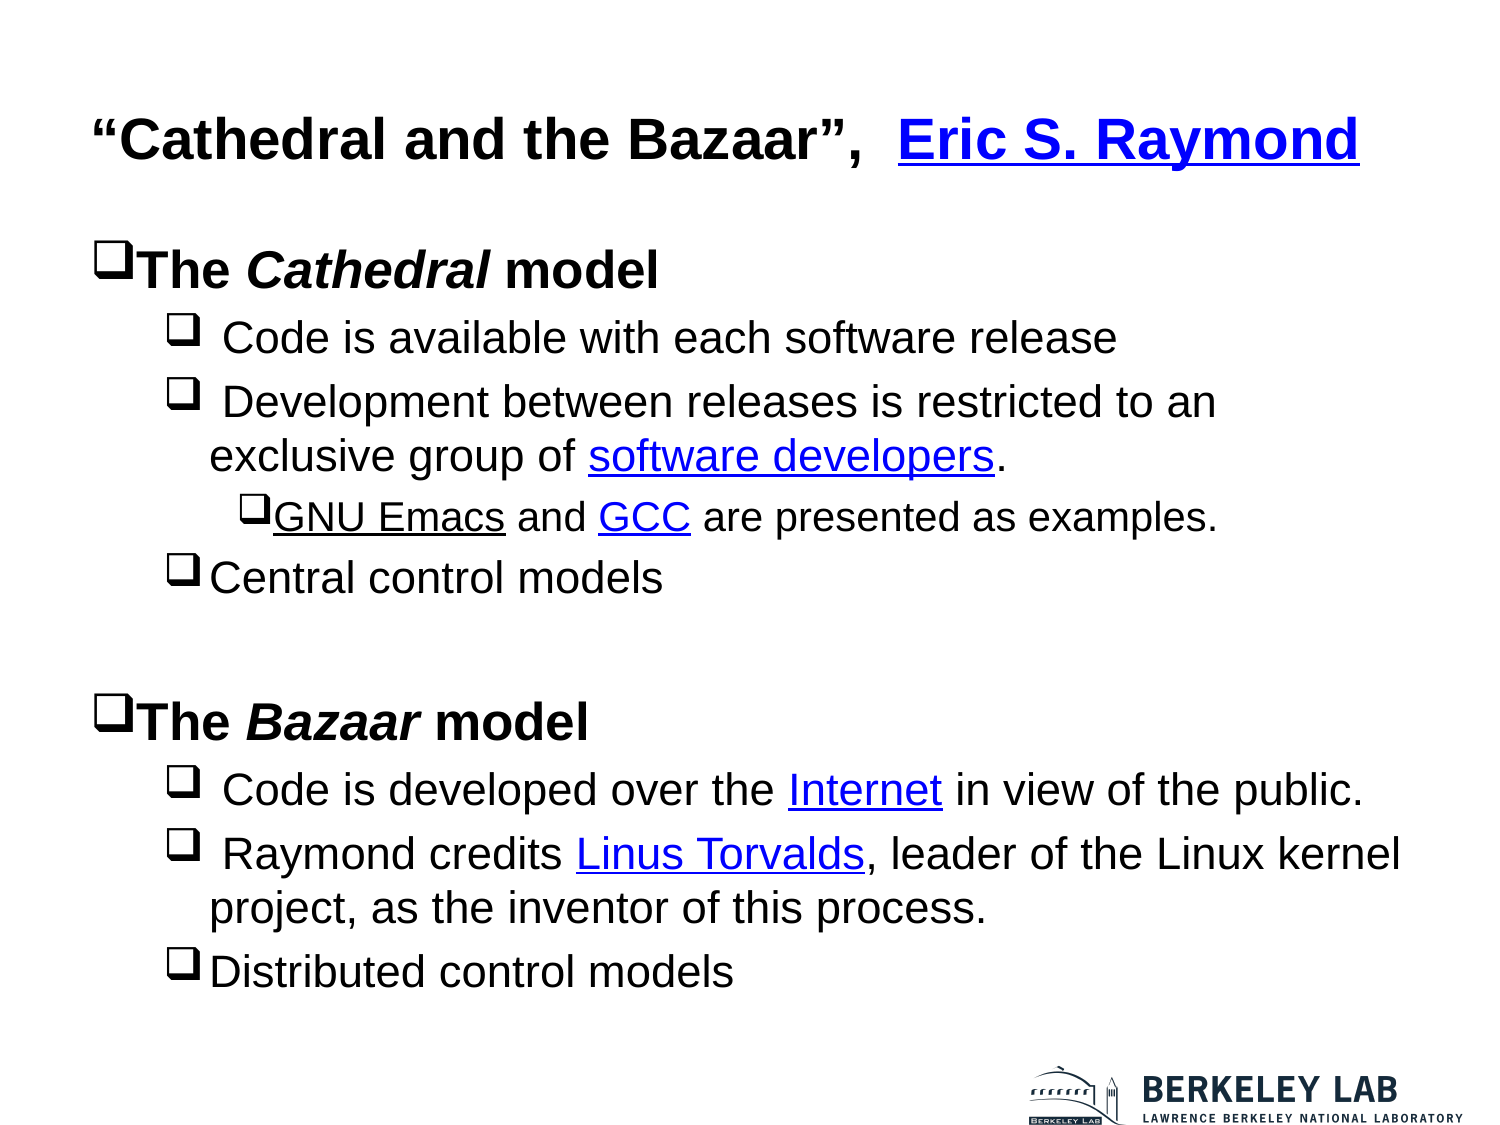

# “Cathedral and the Bazaar”,  Eric S. Raymond
The Cathedral model
 Code is available with each software release
 Development between releases is restricted to an exclusive group of software developers.
GNU Emacs and GCC are presented as examples.
Central control models

The Bazaar model
 Code is developed over the Internet in view of the public.
 Raymond credits Linus Torvalds, leader of the Linux kernel project, as the inventor of this process.
Distributed control models